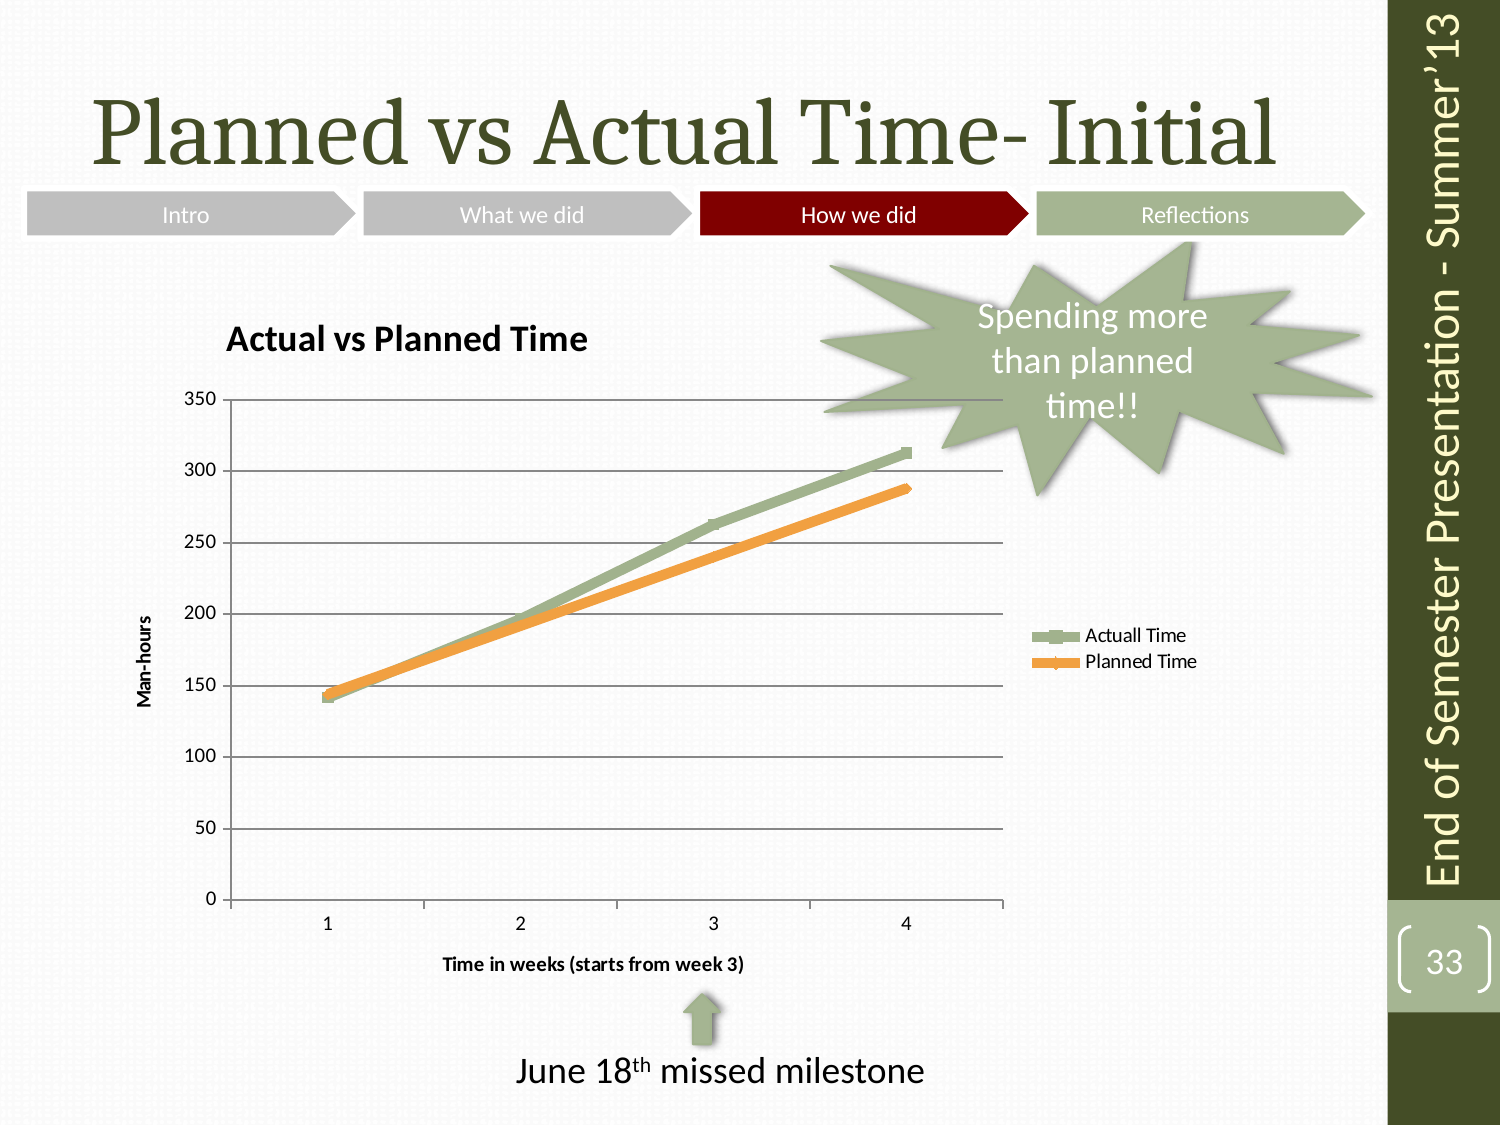

Planned vs Actual Time- Initial
Intro
What we did
How we did
Reflections
Spending more than planned time!!

### Chart: Actual vs Planned Time

| Category | Actuall Time  | Planned Time |
|---|---|---|
End of Semester Presentation - Summer’13
33

June 18th missed milestone